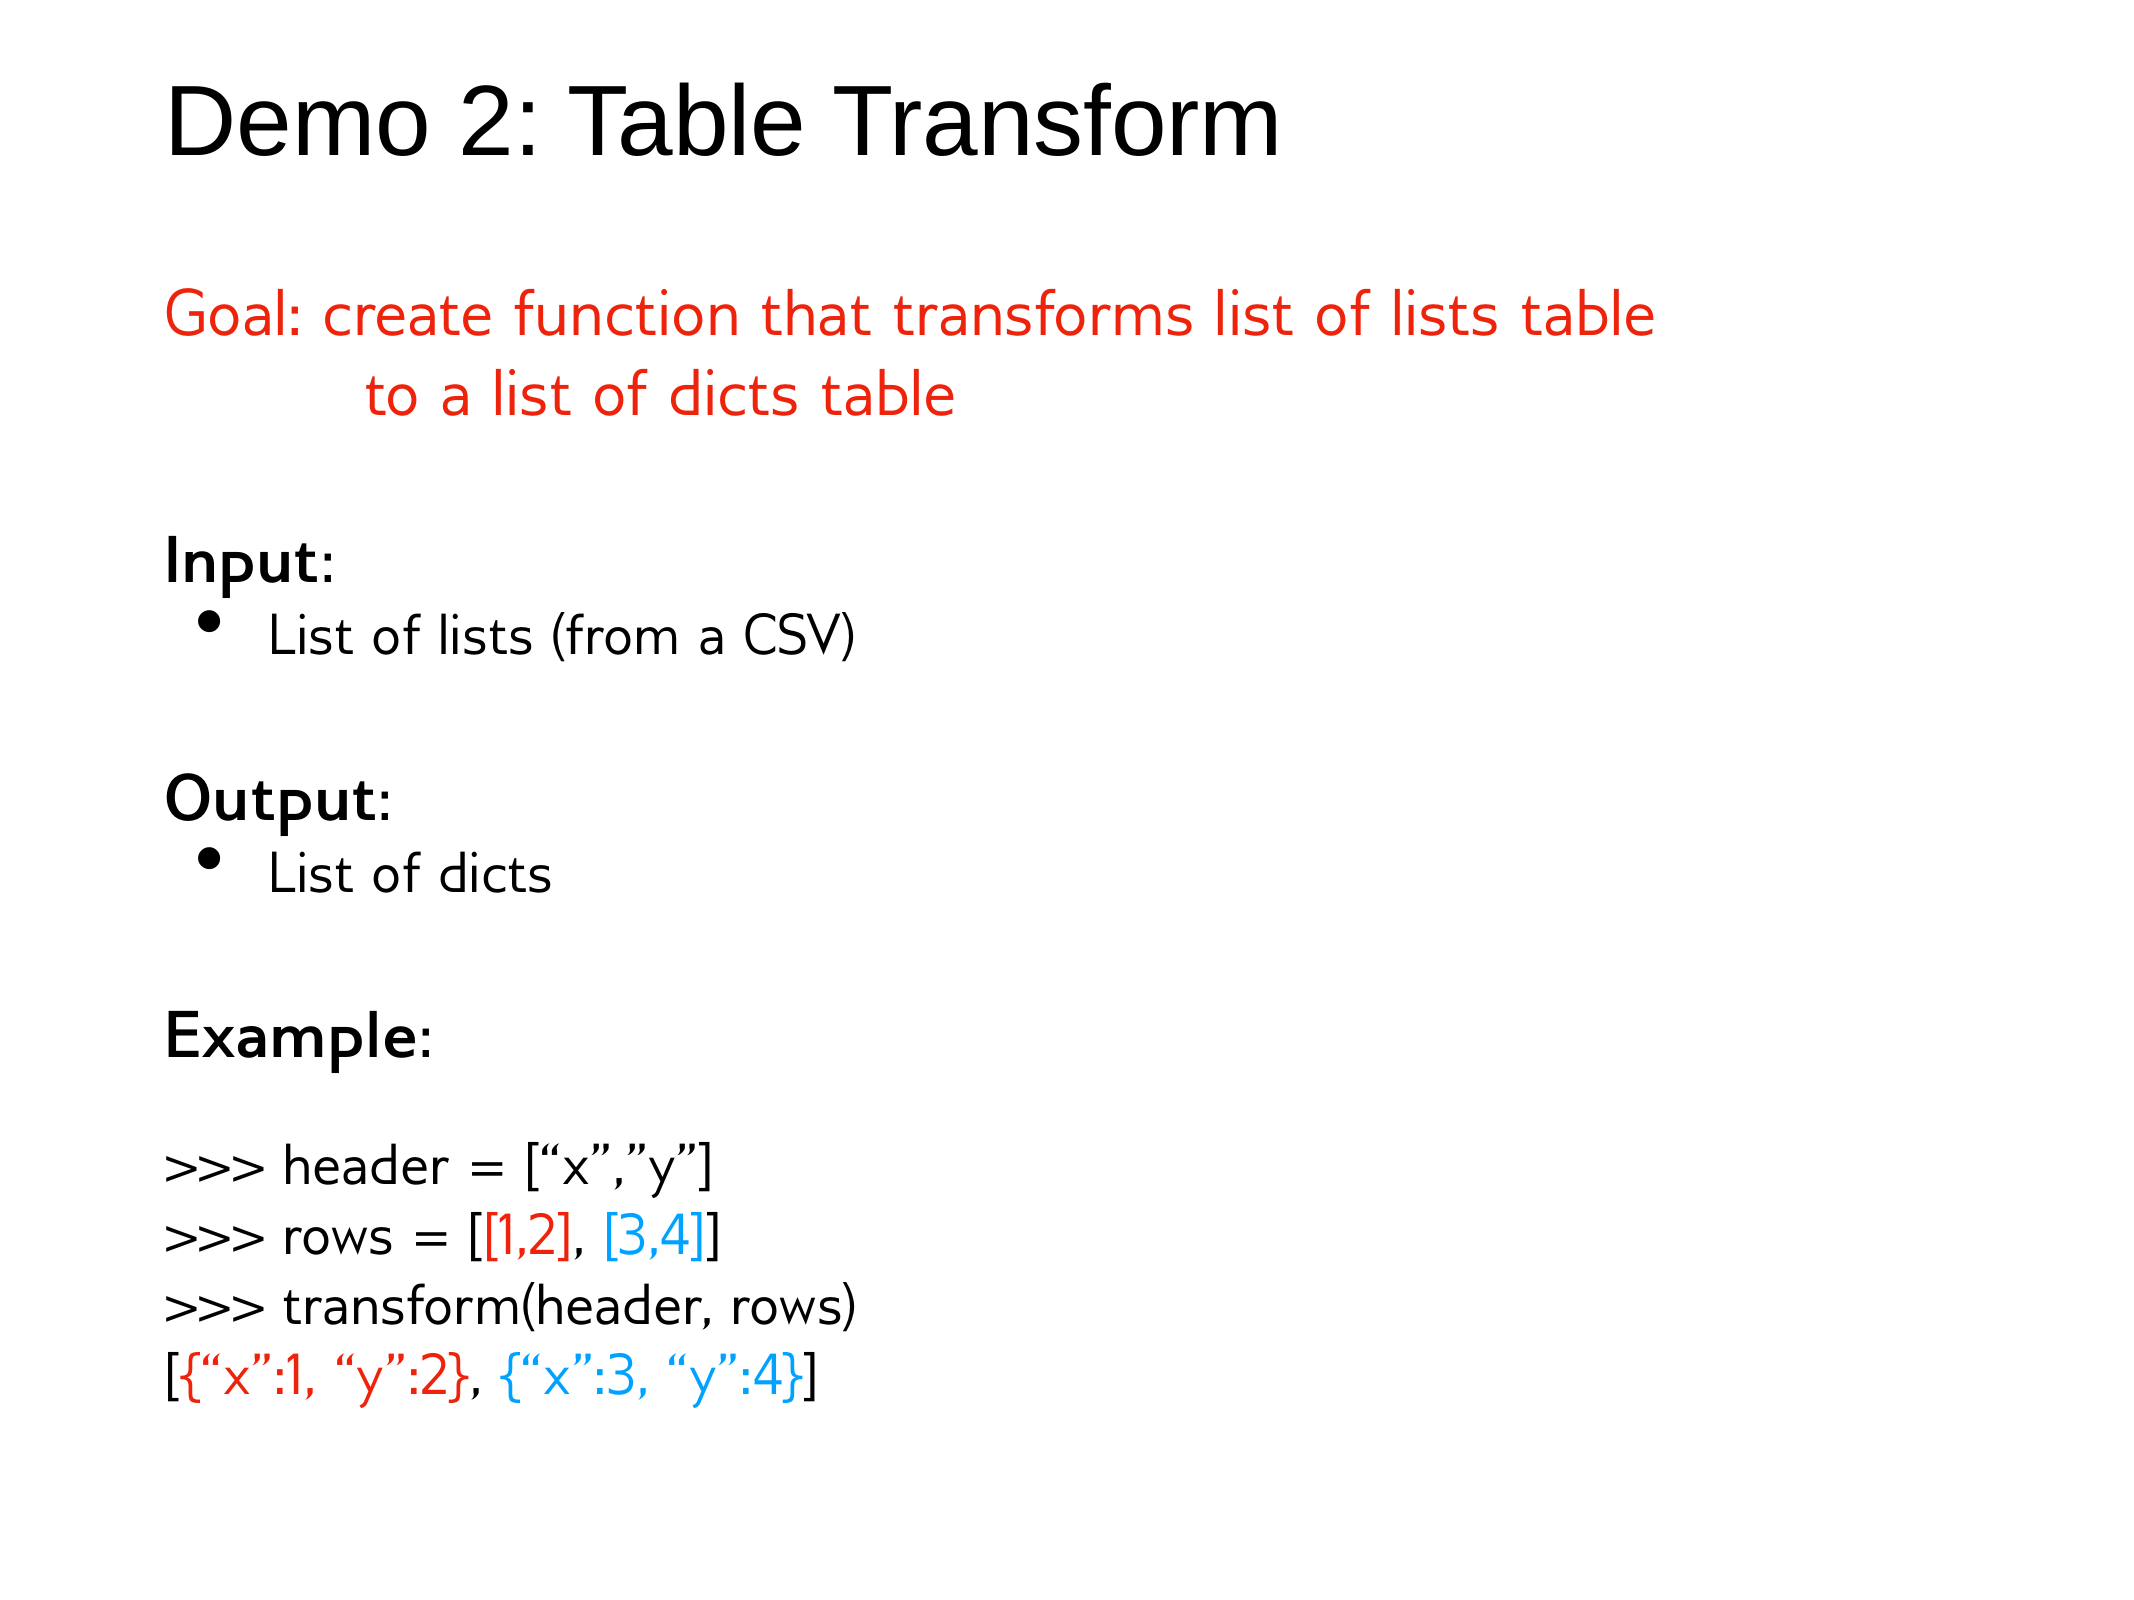

# Demo 2: Table Transform
Goal: create function that transforms list of lists table
          to a list of dicts table
Input:
List of lists (from a CSV)
Output:
List of dicts
Example:
>>> header = [“x”,”y”]
>>> rows = [[1,2], [3,4]]
>>> transform(header, rows)
[{“x”:1, “y”:2}, {“x”:3, “y”:4}]